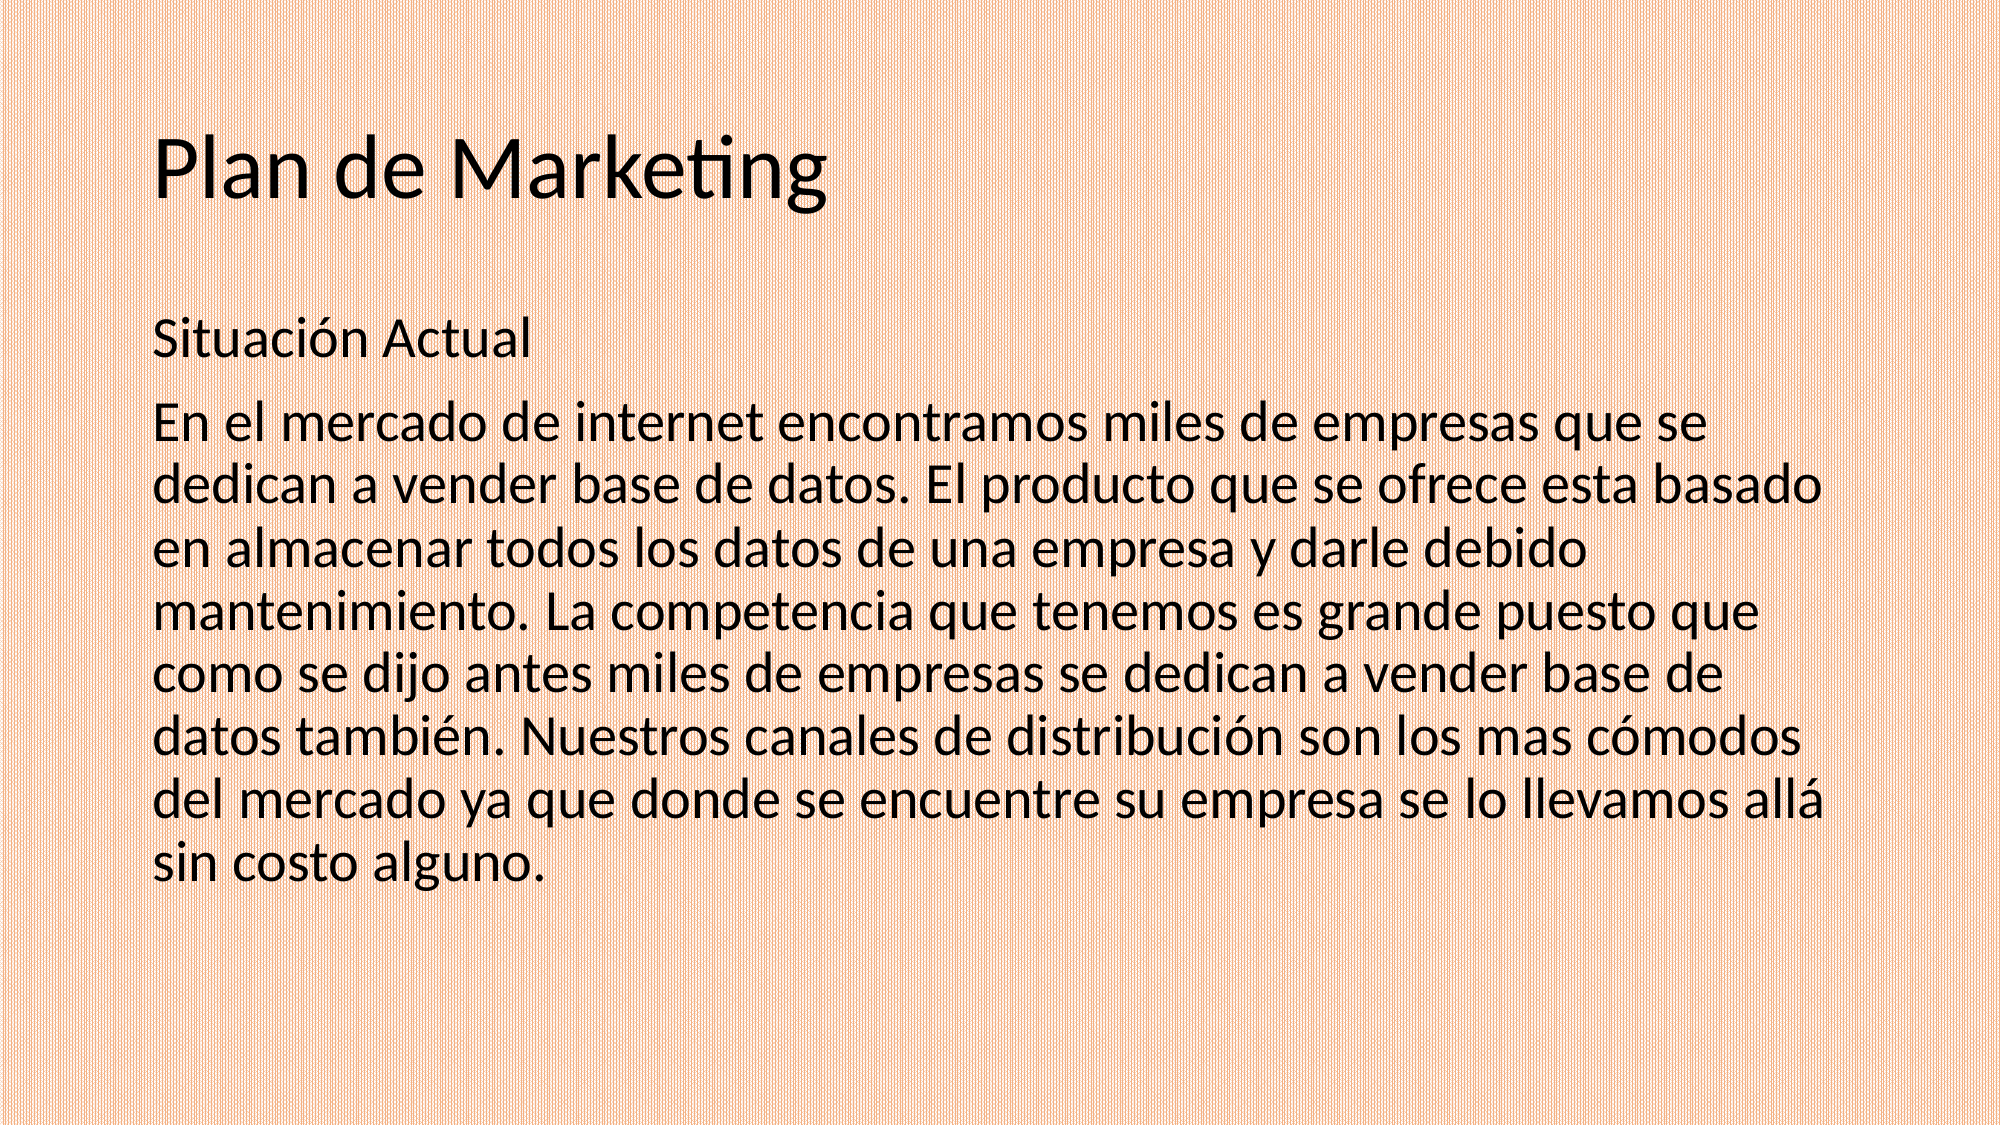

# Plan de Marketing
Situación Actual
En el mercado de internet encontramos miles de empresas que se dedican a vender base de datos. El producto que se ofrece esta basado en almacenar todos los datos de una empresa y darle debido mantenimiento. La competencia que tenemos es grande puesto que como se dijo antes miles de empresas se dedican a vender base de datos también. Nuestros canales de distribución son los mas cómodos del mercado ya que donde se encuentre su empresa se lo llevamos allá sin costo alguno.